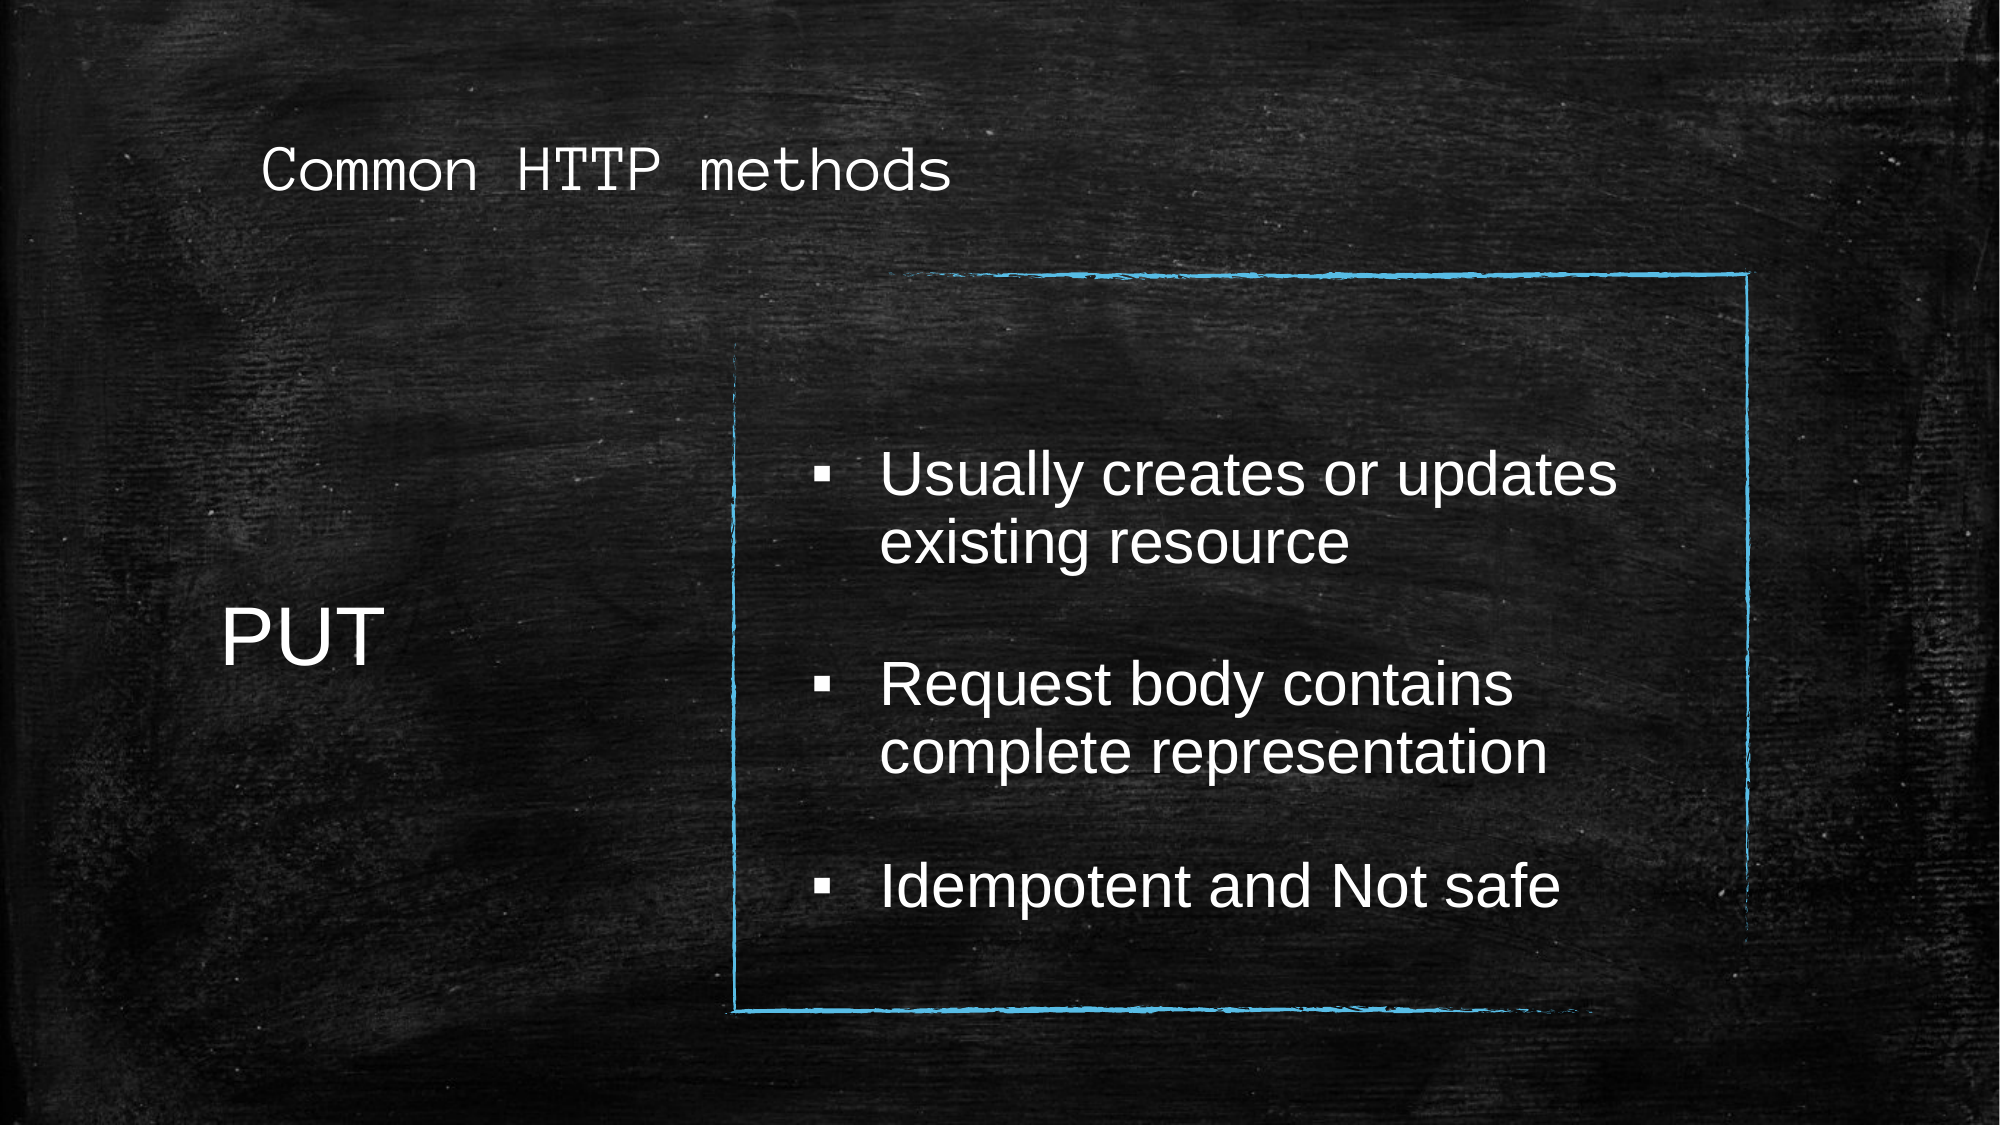

# Common HTTP methods
PUT
Usually creates or updates existing resource
Request body contains complete representation
Idempotent and Not safe